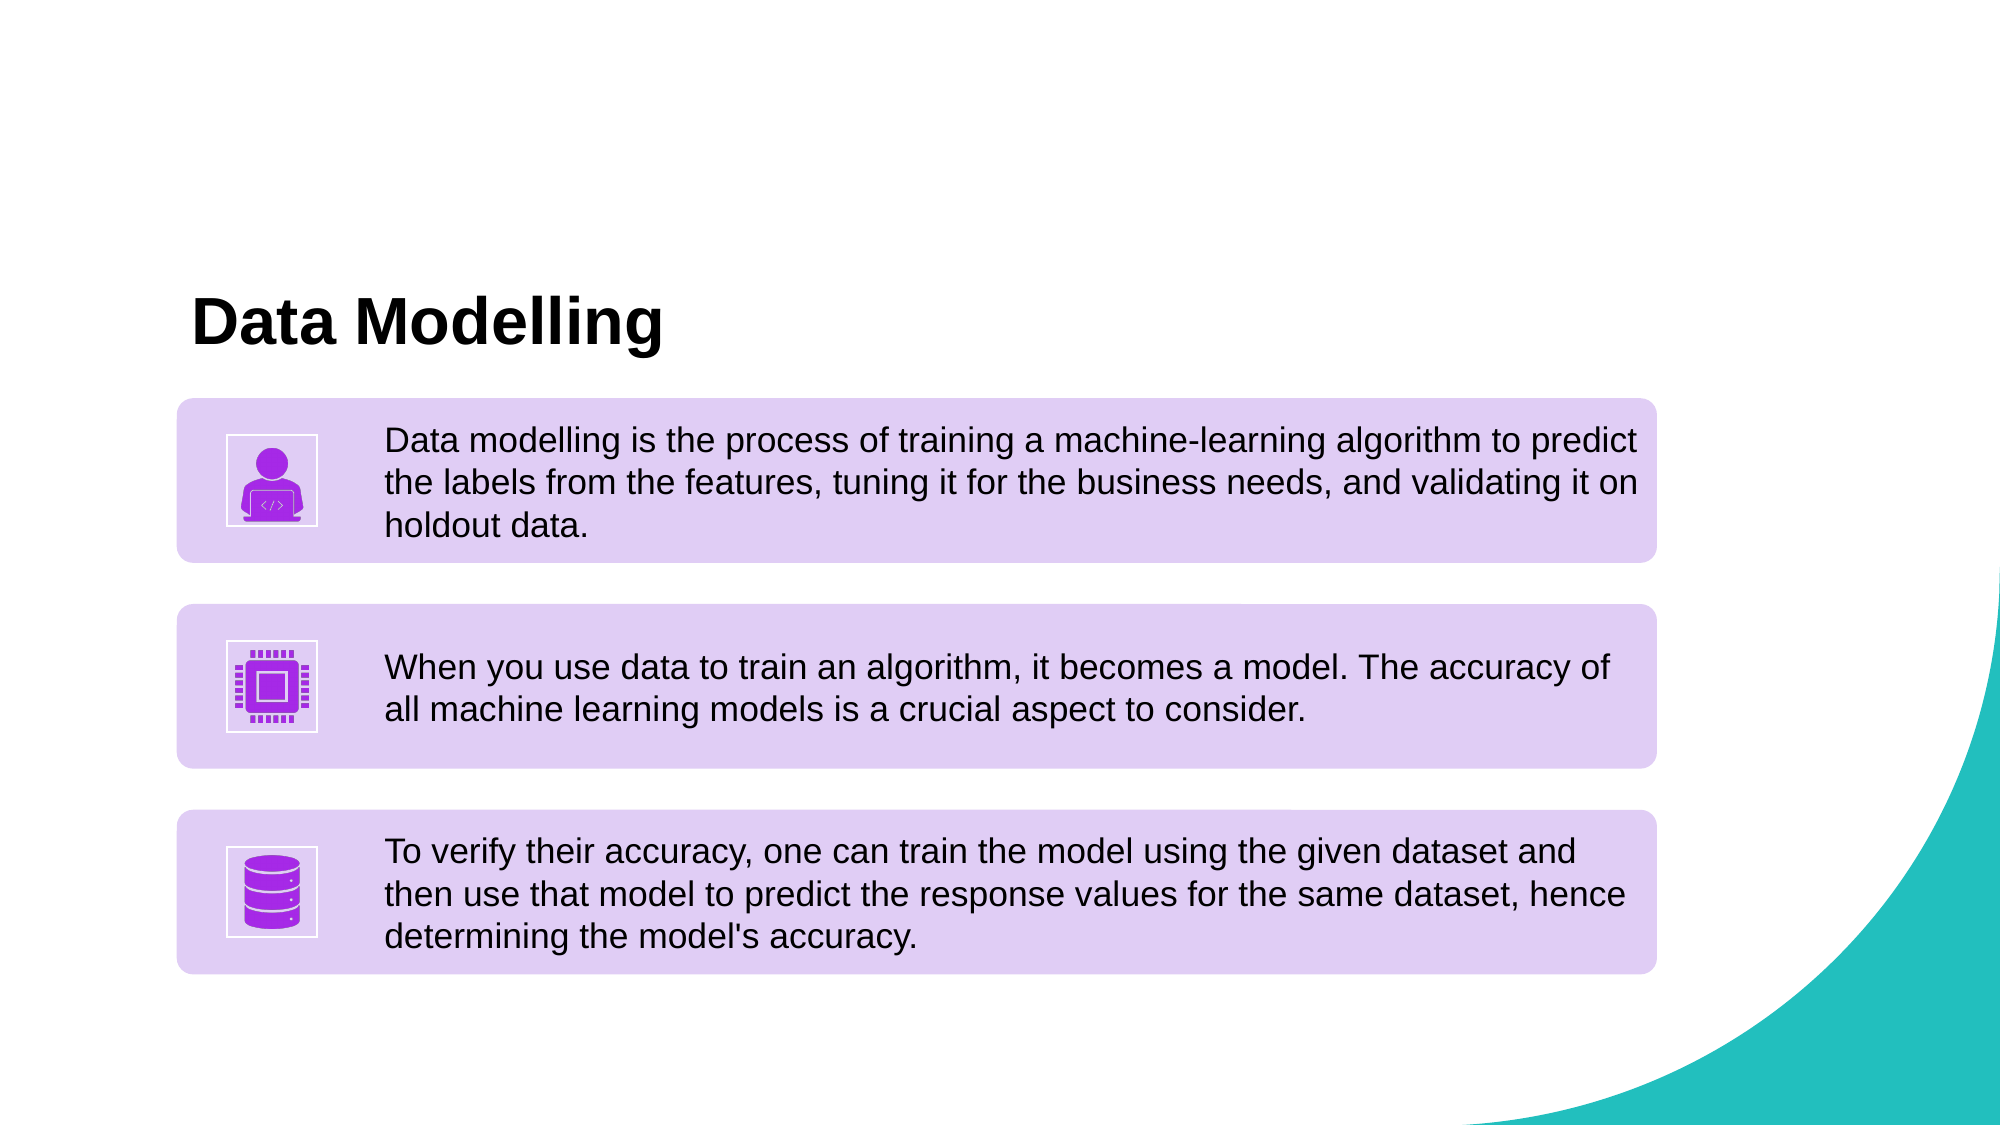

# Data Modelling
Data modelling is the process of training a machine-learning algorithm to predict the labels from the features, tuning it for the business needs, and validating it on holdout data.
When you use data to train an algorithm, it becomes a model. The accuracy of all machine learning models is a crucial aspect to consider.
To verify their accuracy, one can train the model using the given dataset and then use that model to predict the response values for the same dataset, hence determining the model's accuracy.